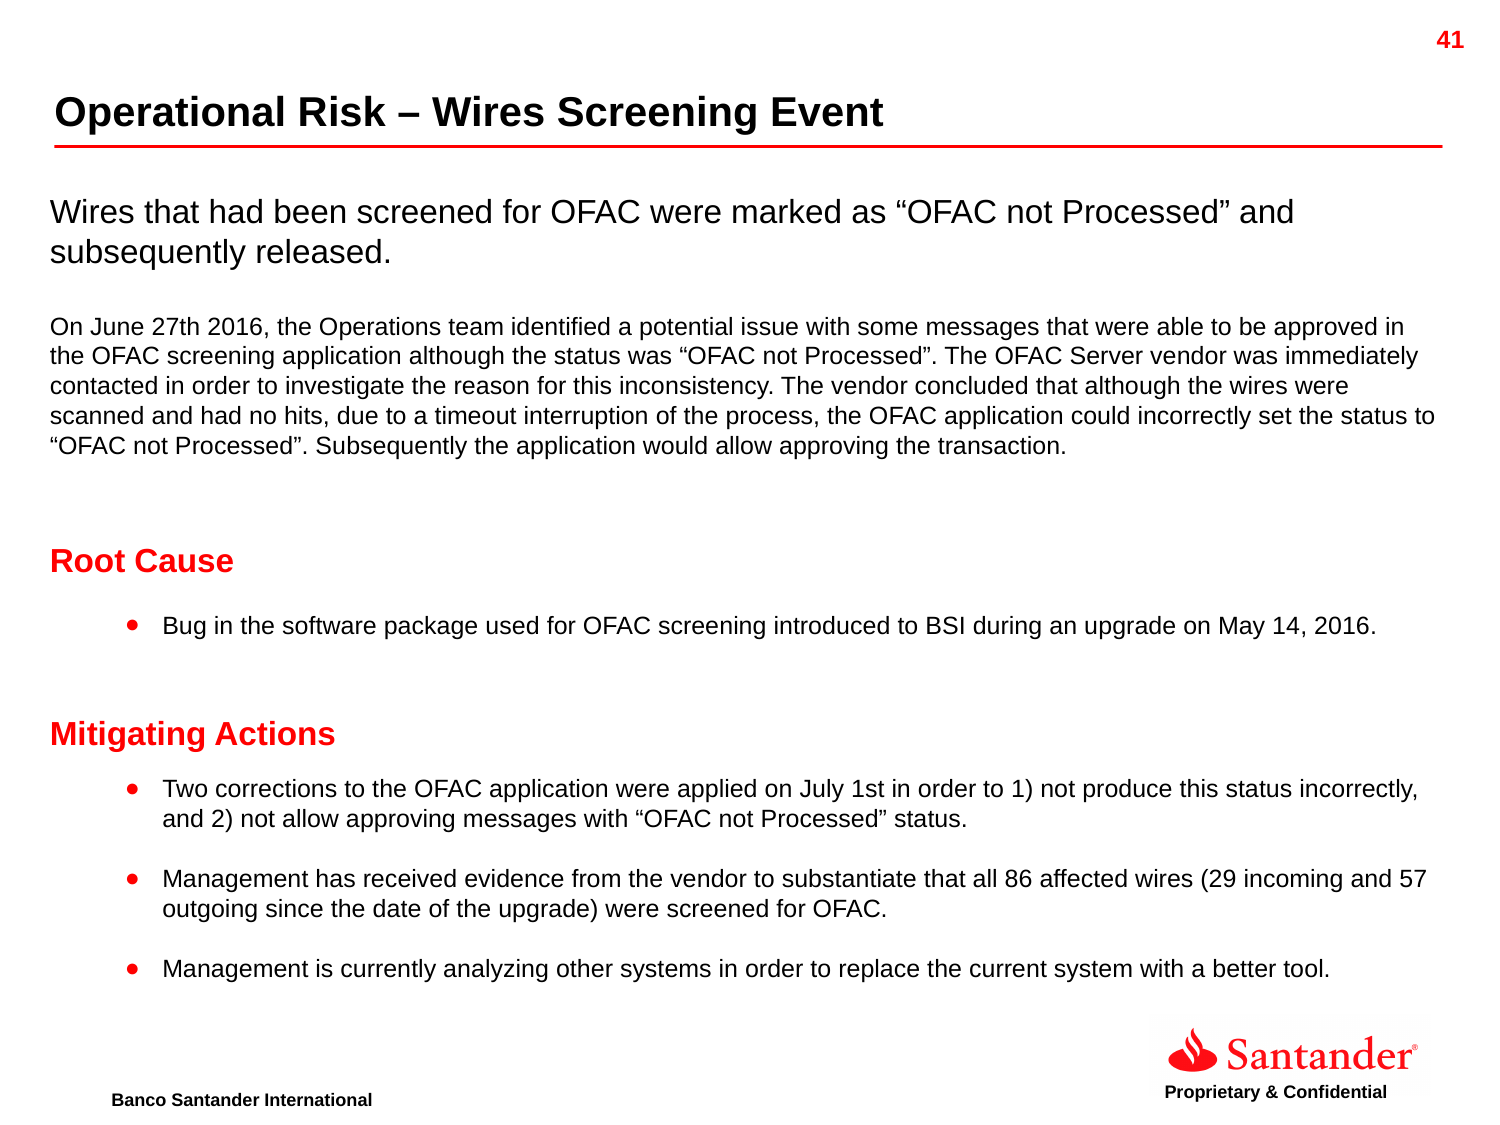

Operational Risk – Wires Screening Event
Wires that had been screened for OFAC were marked as “OFAC not Processed” and subsequently released.

On June 27th 2016, the Operations team identified a potential issue with some messages that were able to be approved in the OFAC screening application although the status was “OFAC not Processed”. The OFAC Server vendor was immediately contacted in order to investigate the reason for this inconsistency. The vendor concluded that although the wires were scanned and had no hits, due to a timeout interruption of the process, the OFAC application could incorrectly set the status to “OFAC not Processed”. Subsequently the application would allow approving the transaction.

Root Cause

Bug in the software package used for OFAC screening introduced to BSI during an upgrade on May 14, 2016.

Mitigating Actions
Two corrections to the OFAC application were applied on July 1st in order to 1) not produce this status incorrectly, and 2) not allow approving messages with “OFAC not Processed” status.

Management has received evidence from the vendor to substantiate that all 86 affected wires (29 incoming and 57 outgoing since the date of the upgrade) were screened for OFAC.

Management is currently analyzing other systems in order to replace the current system with a better tool.